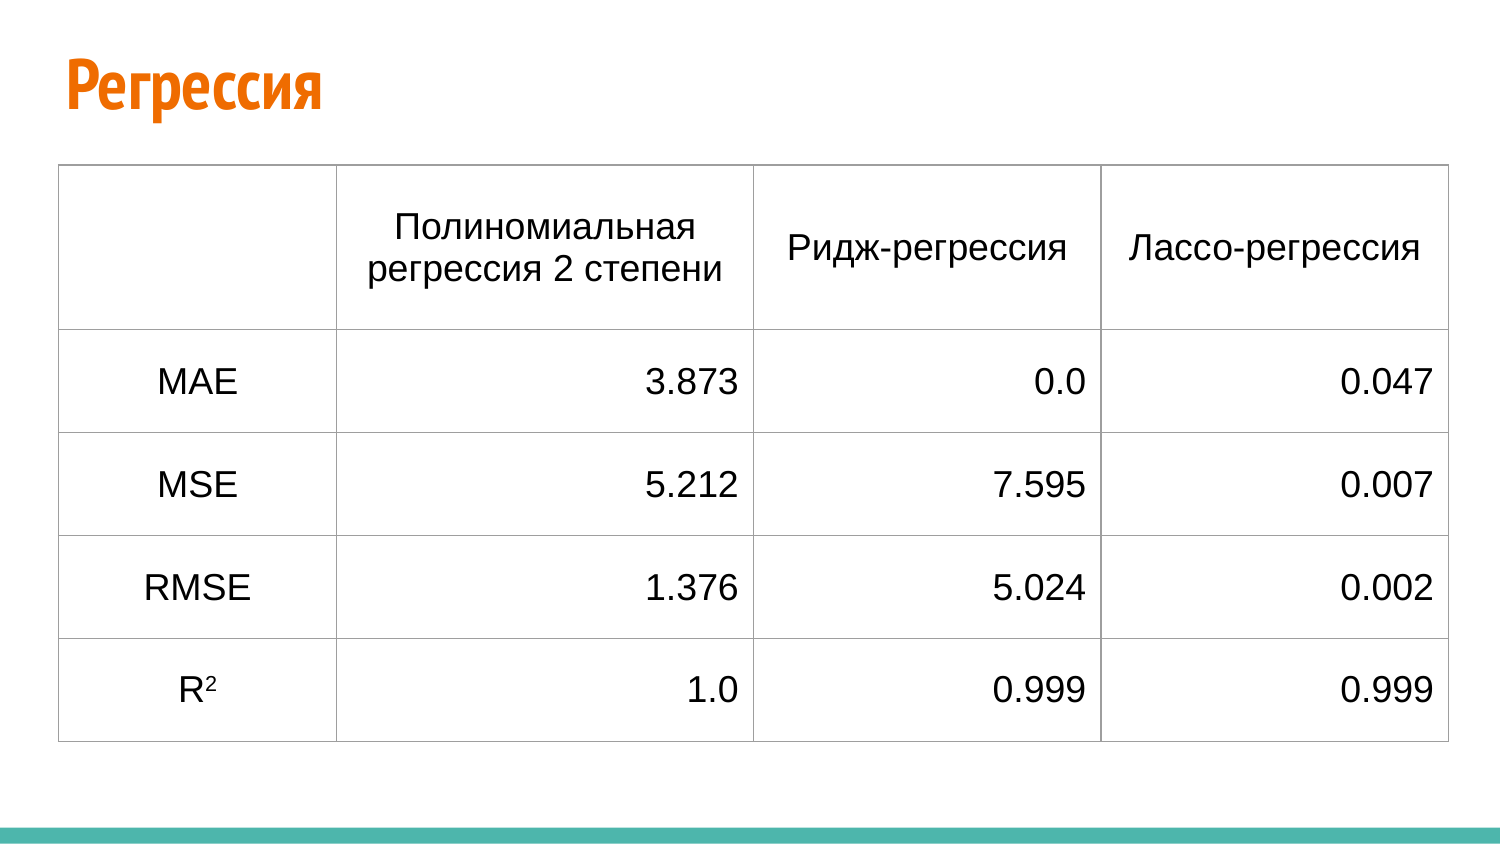

# Регрессия
|  | Полиномиальная регрессия 2 степени | Ридж-регрессия | Лассо-регрессия |
| --- | --- | --- | --- |
| MAE | 3.873 | 0.0 | 0.047 |
| MSE | 5.212 | 7.595 | 0.007 |
| RMSE | 1.376 | 5.024 | 0.002 |
| R2 | 1.0 | 0.999 | 0.999 |